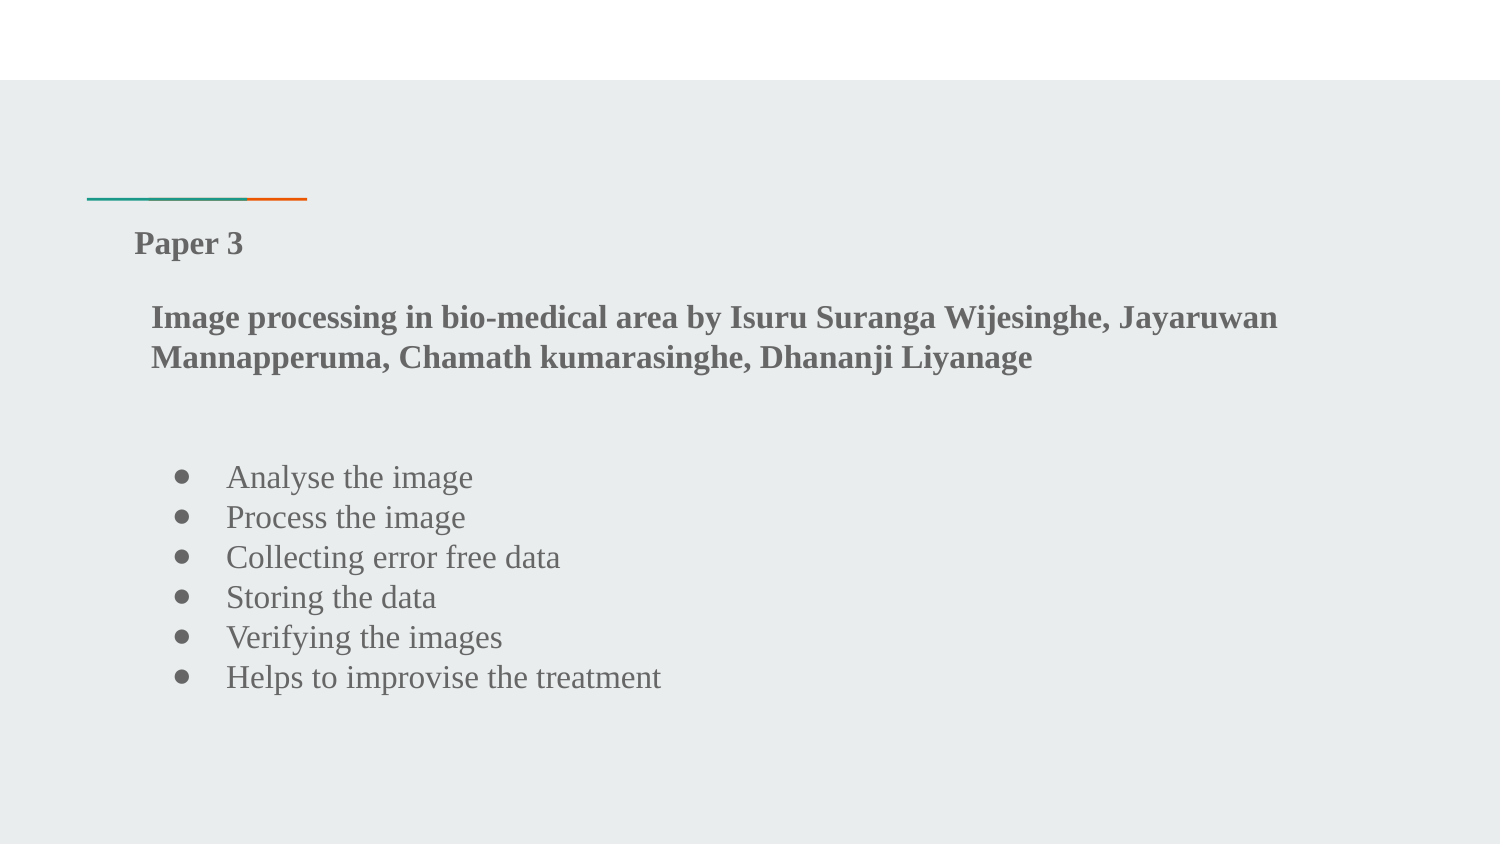

# Paper 3

Image processing in bio-medical area by Isuru Suranga Wijesinghe, Jayaruwan Mannapperuma, Chamath kumarasinghe, Dhananji Liyanage

Analyse the image
Process the image
Collecting error free data
Storing the data
Verifying the images
Helps to improvise the treatment